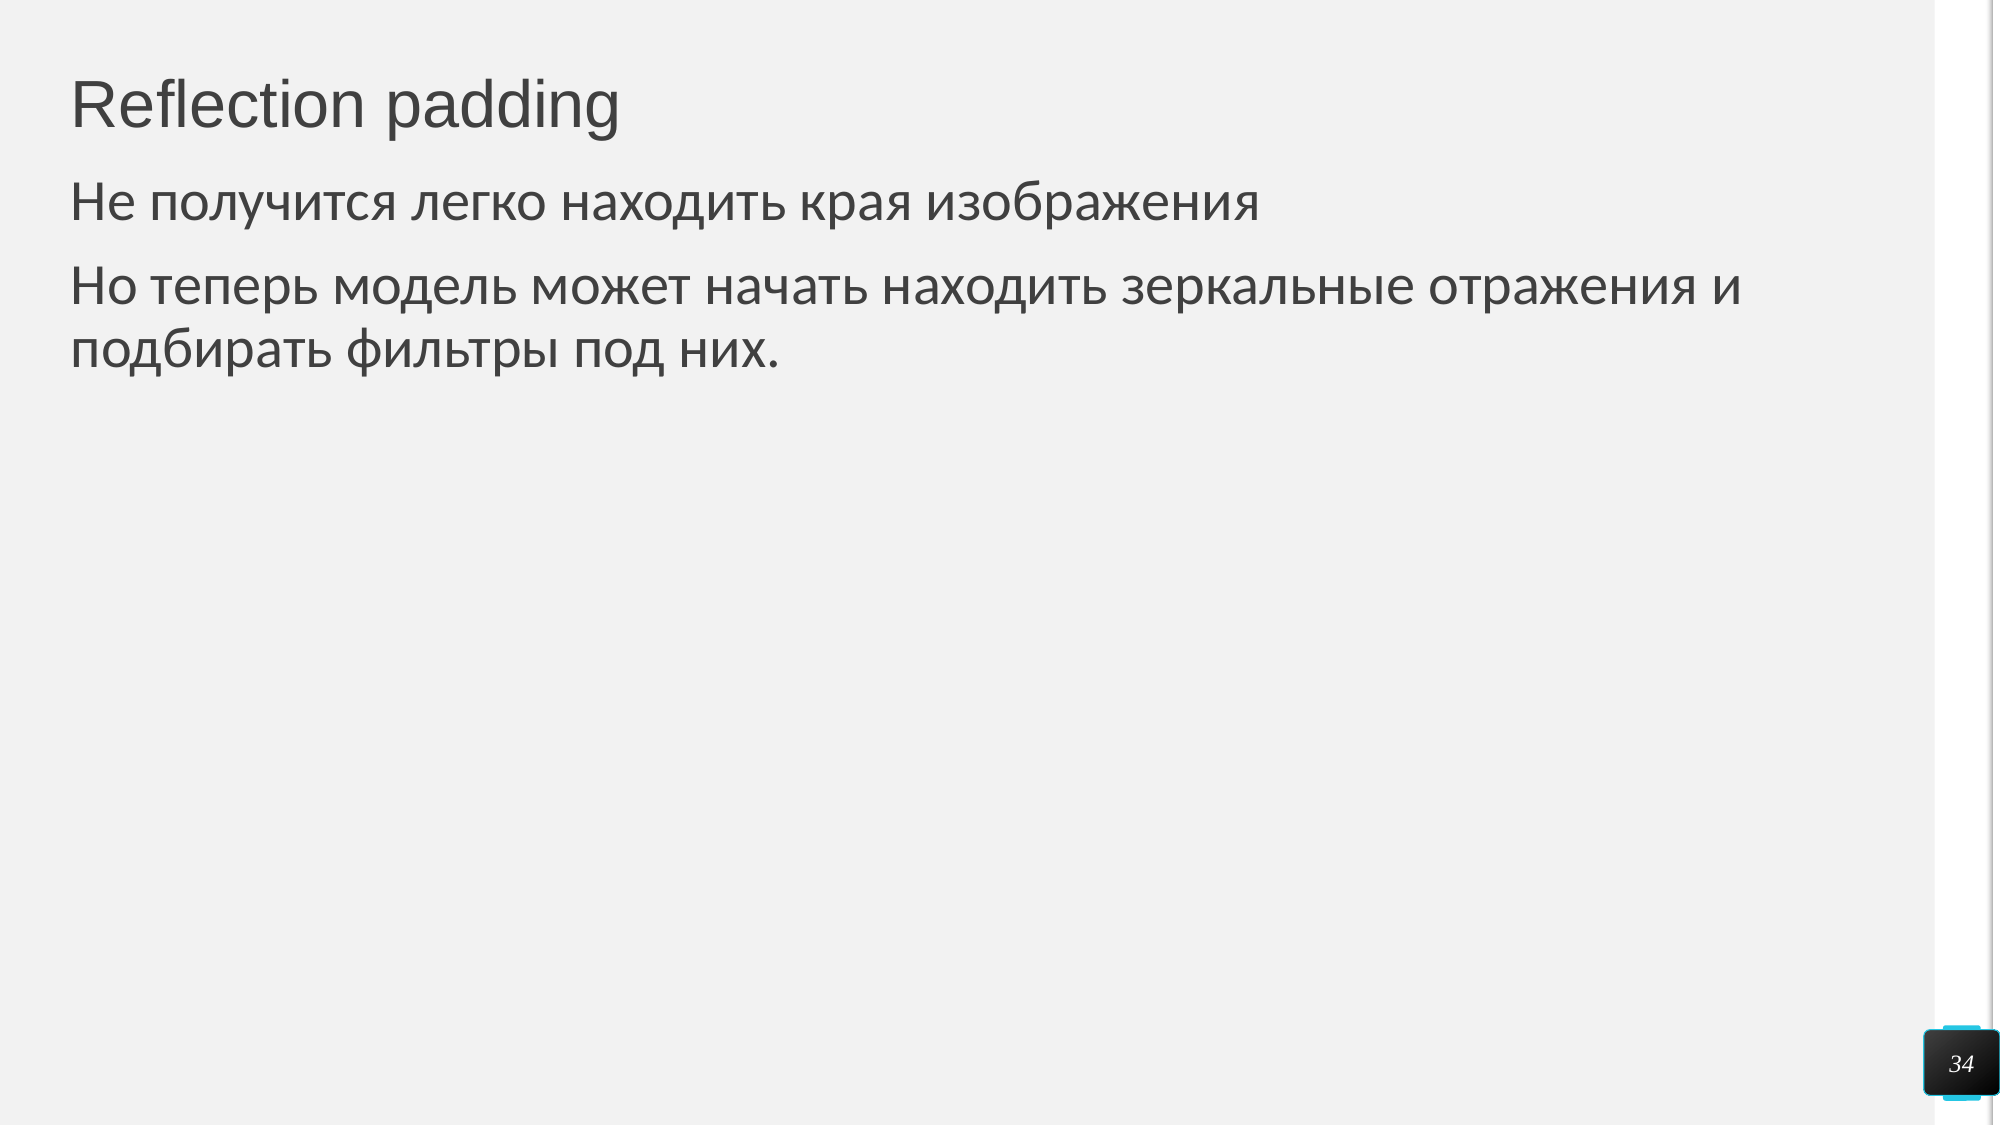

# Reflection padding
Не получится легко находить края изображения
Но теперь модель может начать находить зеркальные отражения и подбирать фильтры под них.
34